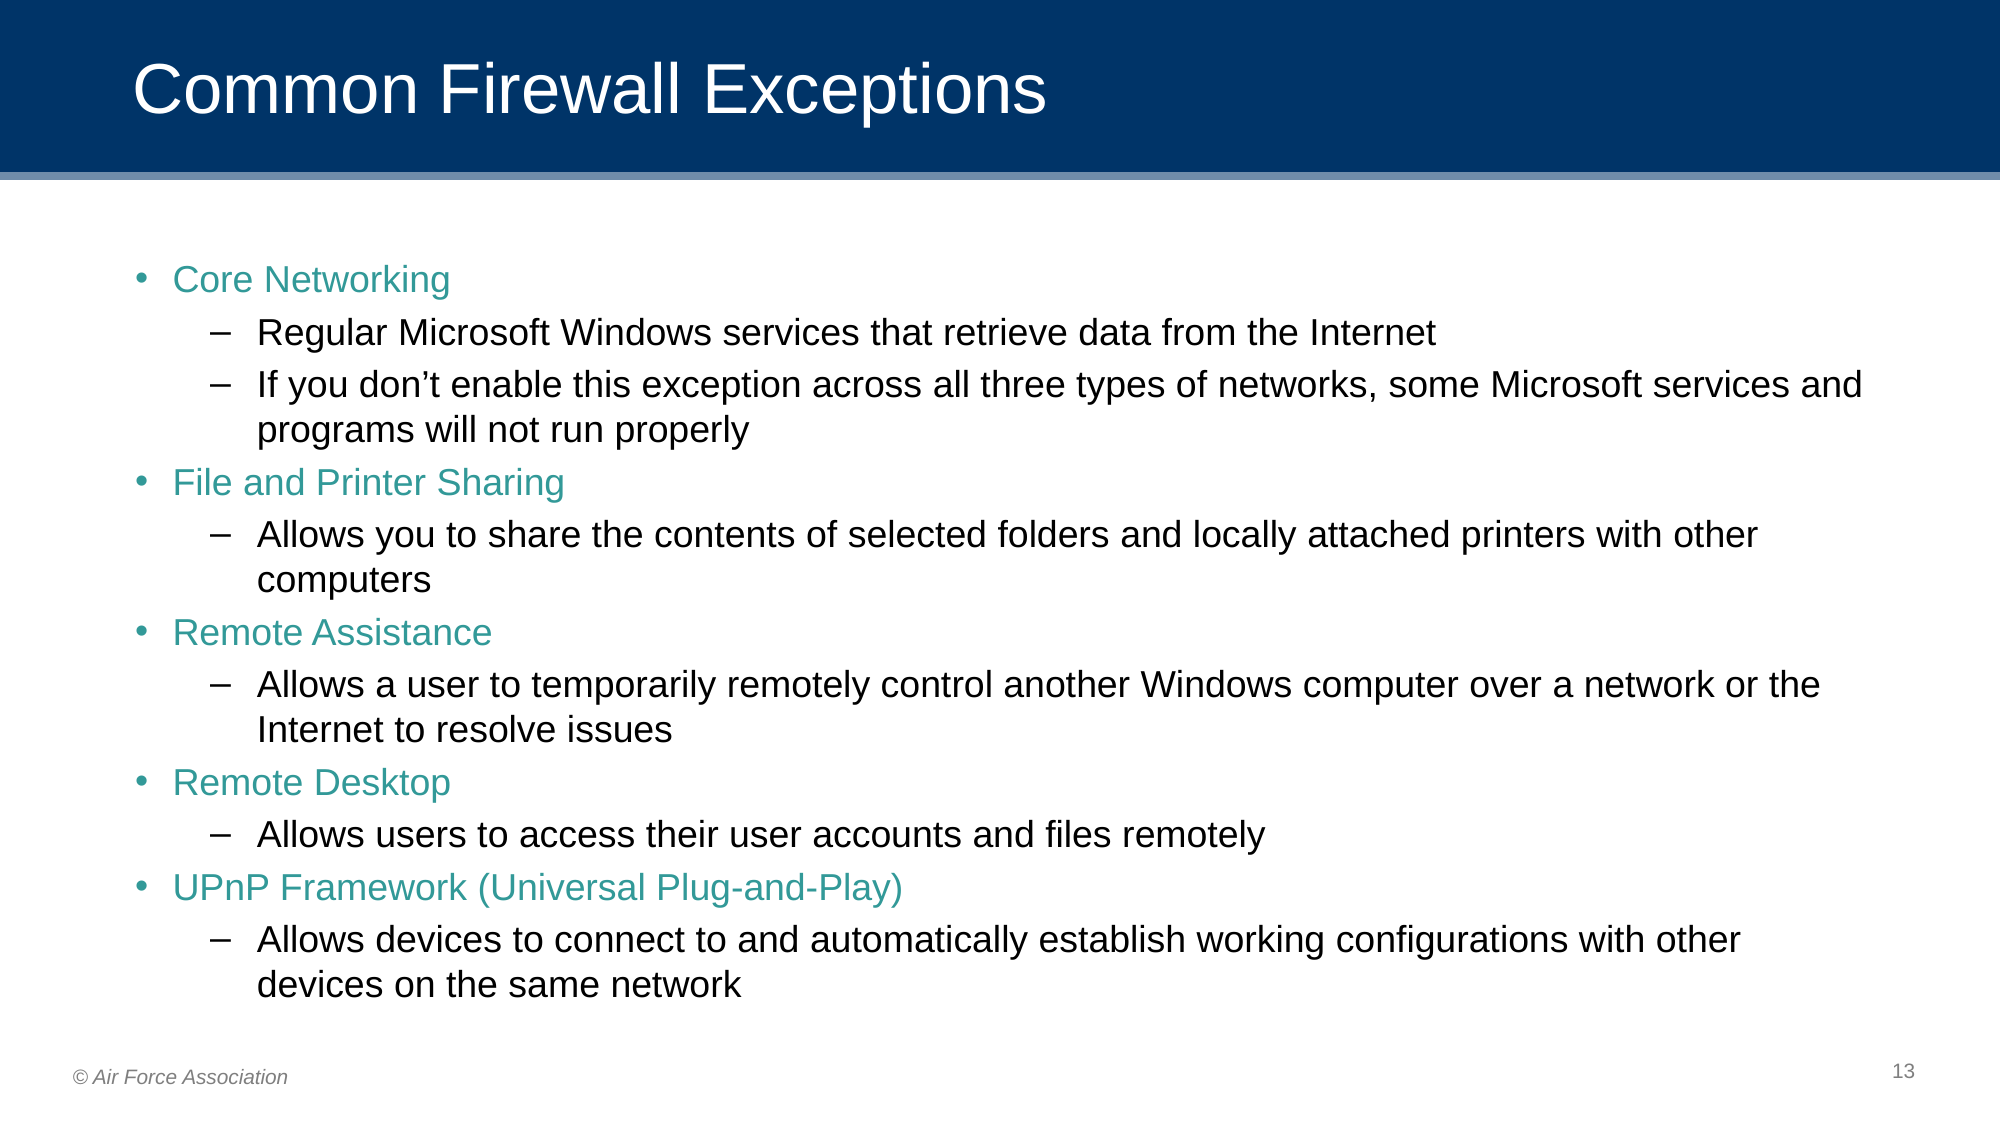

# Common Firewall Exceptions
Core Networking
Regular Microsoft Windows services that retrieve data from the Internet
If you don’t enable this exception across all three types of networks, some Microsoft services and programs will not run properly
File and Printer Sharing
Allows you to share the contents of selected folders and locally attached printers with other computers
Remote Assistance
Allows a user to temporarily remotely control another Windows computer over a network or the Internet to resolve issues
Remote Desktop
Allows users to access their user accounts and files remotely
UPnP Framework (Universal Plug-and-Play)
Allows devices to connect to and automatically establish working configurations with other devices on the same network
13